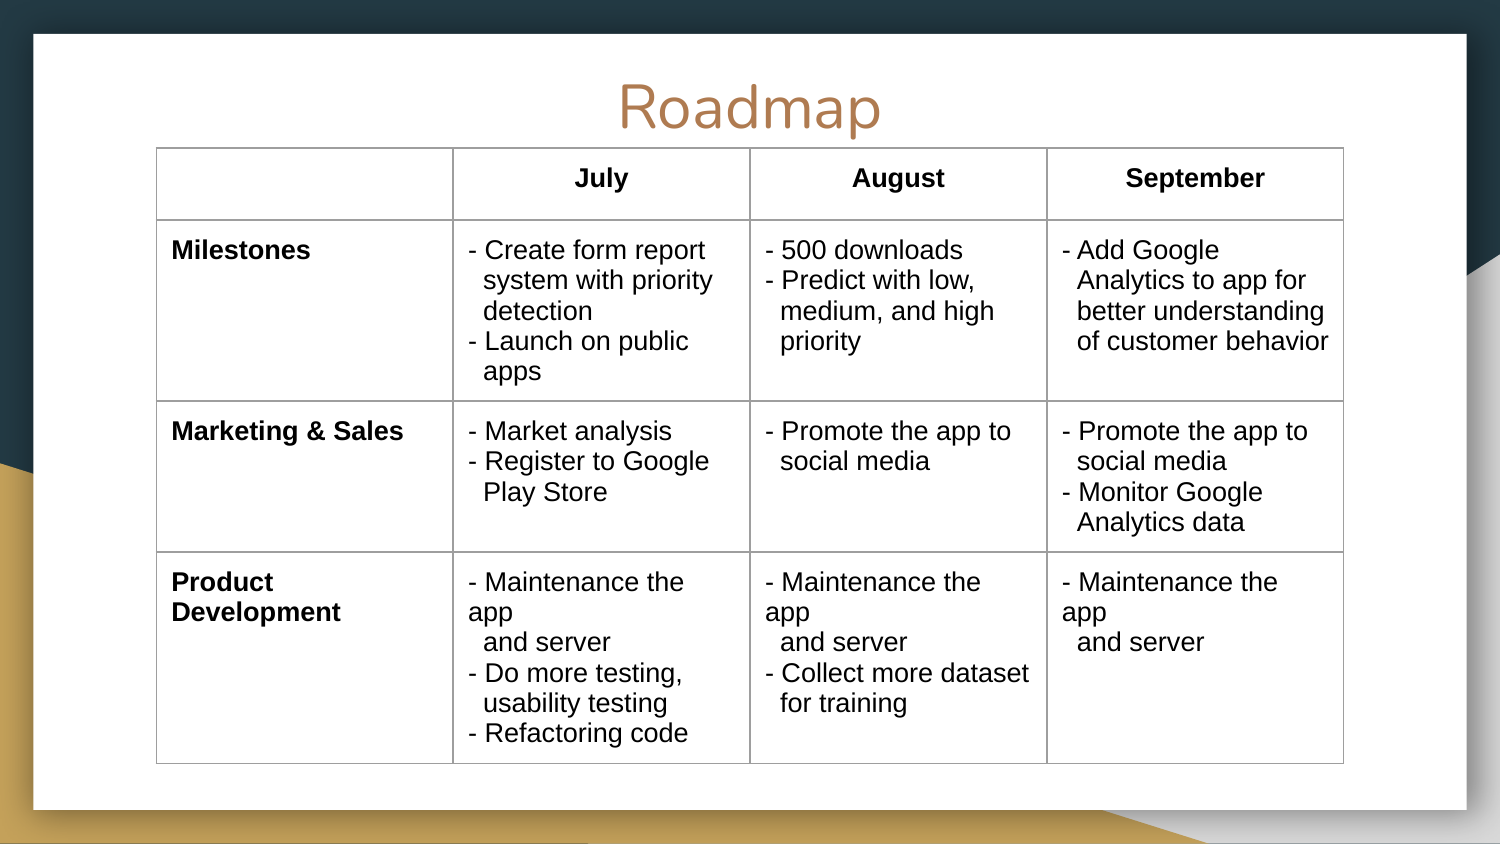

# Roadmap

|  | July | August | September |
| --- | --- | --- | --- |
| Milestones | - Create form report system with priority detection - Launch on public apps | - 500 downloads - Predict with low, medium, and high priority | - Add Google Analytics to app for better understanding of customer behavior |
| Marketing & Sales | - Market analysis - Register to Google Play Store | - Promote the app to social media | - Promote the app to social media - Monitor Google Analytics data |
| Product Development | - Maintenance the app and server - Do more testing, usability testing - Refactoring code | - Maintenance the app and server - Collect more dataset for training | - Maintenance the app and server |